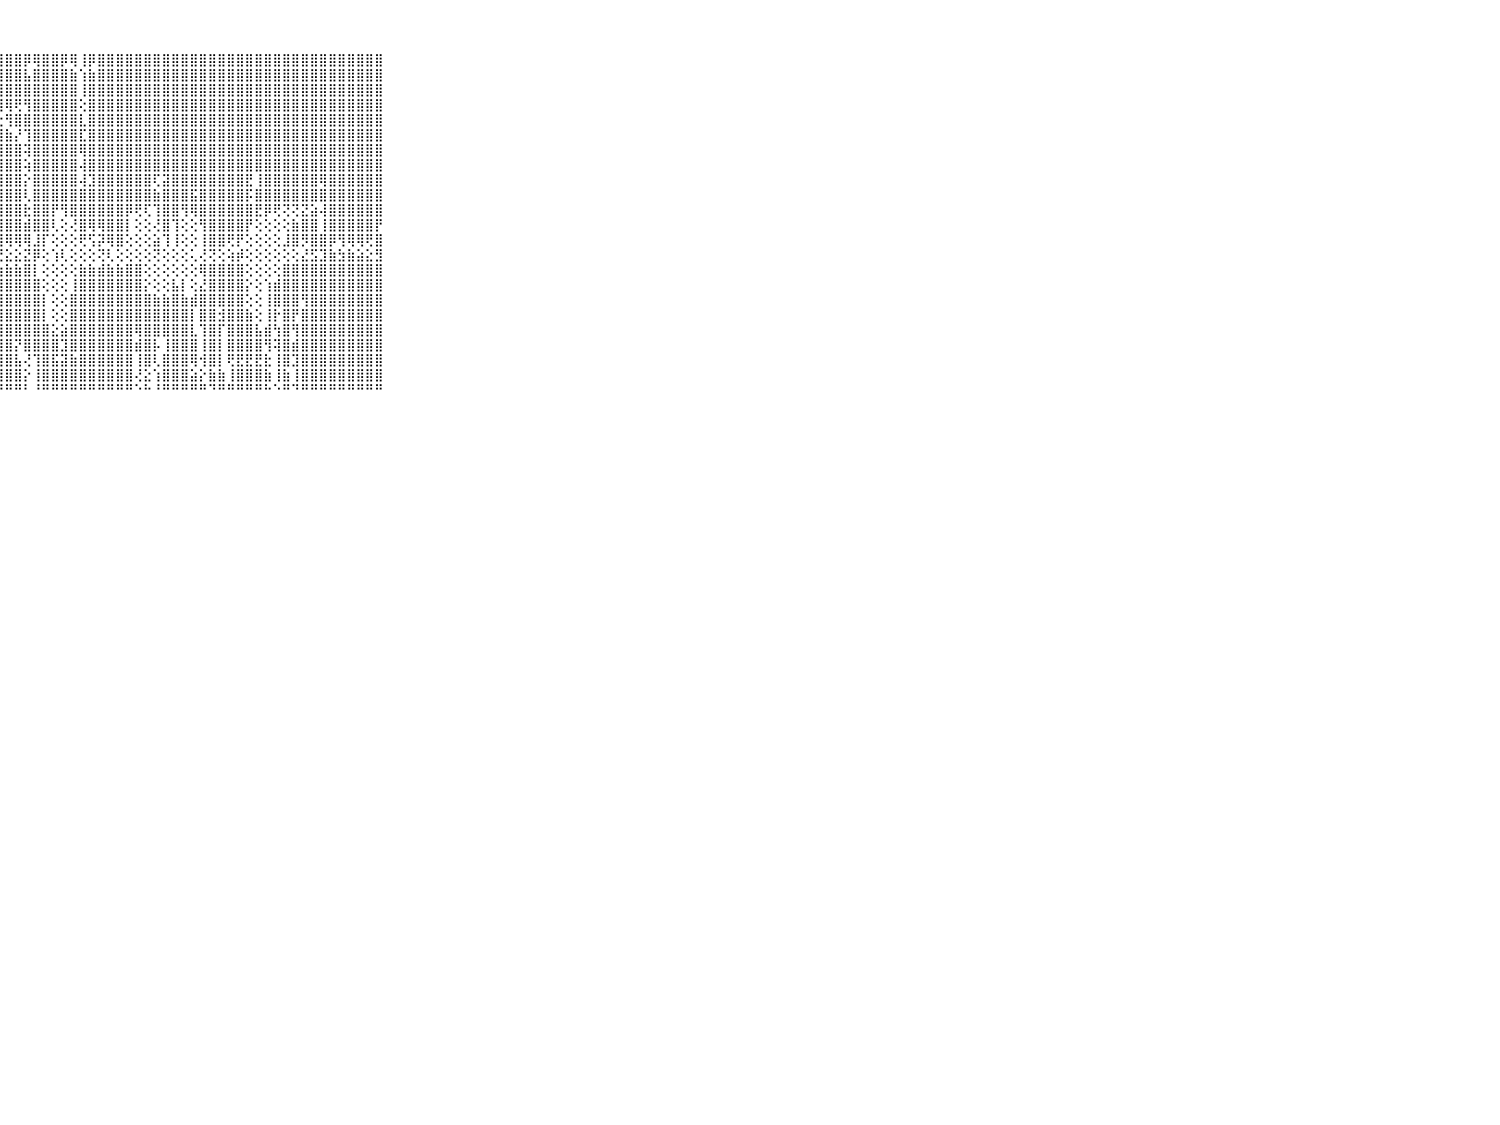

⠀⠀⠀⠀⠀⠀⠀⠀⠀⠀⠀⣜⢿⢿⣿⣿⣿⣿⣿⣿⣿⣿⣿⣿⣿⣿⣿⣿⣿⣿⡿⢿⣿⣿⡿⢿⢸⡿⣿⣿⣿⣿⣿⣿⣿⣿⣿⣿⣿⣿⣿⣿⣿⣿⣿⣿⣿⣿⣿⣿⣿⣿⣿⣿⣿⣿⣿⣿⣿⠀⠀⠀⠀⠀⠀⠀⠀⠀⠀⠀⠀
⠀⠀⠀⠀⠀⠀⠀⠀⠀⠀⠀⣿⣧⣼⣿⣿⣿⣿⣿⣿⣿⣿⣿⣿⣿⣿⣿⣿⣿⣿⣧⣿⣿⣿⣿⣷⢱⣷⣿⣿⣿⣿⣿⣿⣿⣿⣿⣿⣿⣿⣿⣿⣿⣿⣿⣿⣿⣿⣿⣿⣿⣿⣿⣿⣿⣿⣿⣿⣿⠀⠀⠀⠀⠀⠀⠀⠀⠀⠀⠀⠀
⠀⠀⠀⠀⠀⠀⠀⠀⠀⠀⠀⣿⣿⣿⣿⣿⣿⣿⣿⣿⣿⣿⣿⣿⣿⣿⣿⣿⣿⣿⣿⣿⣿⣿⣿⣿⢸⣿⣿⣿⣿⣿⣿⣿⣿⣿⣿⣿⣿⣿⣿⣿⣿⣿⣿⣿⣿⣿⣿⣿⣿⣿⣿⣿⣿⣿⣿⣿⣿⠀⠀⠀⠀⠀⠀⠀⠀⠀⠀⠀⠀
⠀⠀⠀⠀⠀⠀⠀⠀⠀⠀⠀⣿⣿⡿⢿⢿⢿⢿⢿⢿⡿⡿⢿⢿⡿⢿⢿⢿⢿⢟⢻⣿⣿⣿⣿⣿⢕⣿⣿⣿⣿⣿⣿⣿⣿⣿⣿⣿⣿⣿⣿⣿⣿⣿⣿⣿⣿⣿⣿⣿⣿⣿⣿⣿⣿⣿⣿⣿⣿⠀⠀⠀⠀⠀⠀⠀⠀⠀⠀⠀⠀
⠀⠀⠀⠀⠀⠀⠀⠀⠀⠀⠀⣿⣿⡇⣷⡷⢕⢷⣷⣺⣿⢗⡜⣿⣷⣿⡿⢕⢻⣿⣿⣿⣿⣿⣿⣿⣇⣿⣿⣿⣿⣿⣿⣿⣿⣿⣿⣿⣿⣿⣿⣿⣿⣿⣿⣿⣿⣿⣿⣿⣿⣿⣿⣿⣿⣿⣿⣿⣿⠀⠀⠀⠀⠀⠀⠀⠀⠀⠀⠀⠀
⠀⠀⠀⠀⠀⠀⠀⠀⠀⠀⠀⣿⣿⡏⢝⢱⣿⣧⢝⢝⢕⣿⣿⣎⢹⢝⣱⣿⣷⡜⢹⣿⣿⣿⣿⣿⣏⣿⣿⣿⣿⣿⣿⣿⣿⣿⣿⣿⣿⣿⣿⣿⣿⣿⣿⣿⣿⣿⣿⣿⣿⣿⣿⣿⣿⣿⣿⣿⣿⠀⠀⠀⠀⠀⠀⠀⠀⠀⠀⠀⠀
⠀⠀⠀⠀⠀⠀⠀⠀⠀⠀⠀⣿⣿⡇⢾⣿⣿⣿⣿⢕⣿⣿⣿⣿⣟⣺⣿⣿⣿⣿⢽⣿⣿⣿⣿⣿⢿⣿⣿⣿⣿⣿⣿⣿⣿⣿⣿⣿⣿⣿⣿⣿⣿⣿⣿⣿⣿⣿⣿⣿⣿⣿⣿⣿⣿⣿⣿⣿⣿⠀⠀⠀⠀⠀⠀⠀⠀⠀⠀⠀⠀
⠀⠀⠀⠀⠀⠀⠀⠀⠀⠀⠀⣿⣿⡇⢸⣿⣿⣿⣿⡕⣿⣿⣿⣿⣿⣿⣿⣿⣿⣿⢵⣿⣿⣿⣿⣿⢼⣿⣿⣿⣿⣿⣿⣿⣿⣿⣿⣿⣿⣿⣿⣿⣿⣿⣿⣿⣿⣿⣿⣿⣿⣿⣿⣿⣿⣿⣿⣿⣿⠀⠀⠀⠀⠀⠀⠀⠀⠀⠀⠀⠀
⠀⠀⠀⠀⠀⠀⠀⠀⠀⠀⠀⣿⣿⡇⢸⣿⣿⣿⣿⢕⣿⣿⣿⣿⡿⣿⣿⣿⣿⣿⡕⣿⣿⣿⣿⣿⢼⣹⣿⣿⣿⣿⣿⣿⢏⣽⣿⣿⣿⣿⣿⣿⣿⣿⣟⢸⣿⣿⣿⣿⣿⣿⢿⣿⣿⣿⣿⣿⣿⠀⠀⠀⠀⠀⠀⠀⠀⠀⠀⠀⠀
⠀⠀⠀⠀⠀⠀⠀⠀⠀⠀⠀⣿⣿⡇⢸⣿⣿⣿⣿⢇⣿⣿⣿⣿⡟⣿⣿⣿⣿⣿⢇⣿⣿⣿⣿⣿⣿⣿⣿⣿⣿⣿⣿⣿⣷⣿⣿⣿⣯⣿⣿⣿⣿⣿⡯⣿⣿⣿⣿⣿⣿⣿⣿⣿⣿⣿⣿⣿⣿⠀⠀⠀⠀⠀⠀⠀⠀⠀⠀⠀⠀
⠀⠀⠀⠀⠀⠀⠀⠀⠀⠀⠀⣿⣿⡇⢸⣿⣿⣿⣿⢕⡏⢝⢏⢻⡇⣿⣿⣿⣿⣿⣗⣿⣿⡟⢻⣿⣿⣿⣿⣿⣿⡿⢟⢏⢹⣿⣿⢻⢿⣿⣿⣿⣿⣿⣿⣟⡿⢟⢝⢝⣝⣵⢼⣿⣿⣿⣿⣿⣿⠀⠀⠀⠀⠀⠀⠀⠀⠀⠀⠀⠀
⠀⠀⠀⠀⠀⠀⠀⠀⠀⠀⠀⢽⡽⢕⢸⢽⢽⢽⢽⢕⡕⢕⢕⣸⡿⡟⣿⣿⣿⣿⣾⣿⣿⢇⢕⢜⣿⢿⢿⣿⣿⡇⢕⢕⢜⣿⢹⢕⢕⢻⣿⣿⣿⣿⡟⢕⢕⢕⢕⣷⣿⣿⢸⣿⣿⣿⣿⣿⡟⠀⠀⠀⠀⠀⠀⠀⠀⠀⠀⠀⠀
⠀⠀⠀⠀⠀⠀⠀⠀⠀⠀⠀⢕⡕⢕⢸⣯⣝⣜⣜⢕⣇⣕⣸⣟⣗⢇⢿⢿⢿⢿⢿⣸⡏⢕⢕⢕⢟⢫⡽⢿⣿⢕⢕⢕⣵⢹⢸⢕⢕⢸⣿⣿⢟⡟⢕⢕⢕⢕⣸⣿⡻⣿⣿⡿⢻⢿⢿⢟⣿⠀⠀⠀⠀⠀⠀⠀⠀⠀⠀⠀⠀
⠀⠀⠀⠀⠀⠀⠀⠀⠀⠀⠀⢕⢕⢕⢕⢕⢕⢕⢕⡕⢝⢕⢕⢕⣹⢝⣝⣝⣕⣕⣝⡿⢕⢱⢇⢕⢕⢕⢝⢇⢕⢕⢕⢕⢝⢕⢕⢕⢅⢜⢝⢕⢵⡾⢕⢕⢕⢕⢕⢕⣜⣫⣹⣷⣳⣷⣵⣕⣻⠀⠀⠀⠀⠀⠀⠀⠀⠀⠀⠀⠀
⠀⠀⠀⠀⠀⠀⠀⠀⠀⠀⠀⣵⣵⣵⣵⣵⣵⣵⣵⣵⣵⣵⣵⣵⣽⣷⣷⣷⣷⣷⣿⡇⢕⢕⢕⢕⣷⣷⣾⣷⣷⣿⣿⢕⢕⢕⢕⢕⢕⢿⣿⣿⣿⣿⢕⢕⢕⢕⣿⣿⣿⣿⣿⣿⣿⣿⣿⣿⣿⠀⠀⠀⠀⠀⠀⠀⠀⠀⠀⠀⠀
⠀⠀⠀⠀⠀⠀⠀⠀⠀⠀⠀⣿⣿⣿⣿⣿⣿⣿⣿⣿⣿⣿⣿⣿⣿⣿⣿⣿⣿⣿⣿⣿⢕⢕⢕⢸⣿⣿⣿⣿⣿⣿⣿⡕⢕⢕⣧⡇⢕⣜⣿⣿⣿⣿⡕⢕⢱⣾⣿⣿⣿⣿⣿⣿⣿⣿⣿⣿⣿⠀⠀⠀⠀⠀⠀⠀⠀⠀⠀⠀⠀
⠀⠀⠀⠀⠀⠀⠀⠀⠀⠀⠀⣿⣿⣿⣿⣿⣿⣿⣿⣿⣿⣿⣿⣿⣿⣿⣿⣿⣿⣿⣿⣿⡇⢕⢕⣿⣿⣿⣿⣿⣿⣿⣿⣿⣷⣷⣿⣷⣾⣿⣿⣿⣿⣿⢕⢕⢸⣿⣿⣿⢻⣿⣿⣿⣿⣿⣿⣿⣿⠀⠀⠀⠀⠀⠀⠀⠀⠀⠀⠀⠀
⠀⠀⠀⠀⠀⠀⠀⠀⠀⠀⠀⣿⣿⣿⣿⣿⣿⣿⣿⣿⣿⣿⣿⣿⣿⣿⣿⣿⣿⣿⣿⣿⡇⢕⢕⣿⣿⣿⣿⣿⣿⣿⣿⣿⣿⣿⣿⣿⡇⣿⣿⣺⣿⣿⣷⢕⢸⡗⣿⡟⣿⣿⣿⣿⣿⣿⣿⣿⣿⠀⠀⠀⠀⠀⠀⠀⠀⠀⠀⠀⠀
⠀⠀⠀⠀⠀⠀⠀⠀⠀⠀⠀⣿⣿⣿⣿⣿⣿⣿⣿⣿⣿⣿⣿⣿⣿⣿⣿⣿⣿⣿⣿⣿⣿⣕⣵⣿⣿⣿⣿⣿⣿⣿⢿⣿⣿⣿⣿⣿⣇⢹⣿⡏⣿⣿⣿⣧⣾⢳⣿⢻⣿⣿⣿⣿⣿⣿⣿⣿⣿⠀⠀⠀⠀⠀⠀⠀⠀⠀⠀⠀⠀
⠀⠀⠀⠀⠀⠀⠀⠀⠀⠀⠀⣿⣿⣿⣿⣿⣿⣿⣿⣿⣿⣿⣿⣿⣿⣿⣿⣿⣿⡝⣿⣿⣿⣿⣹⣿⣿⣿⣿⣿⣿⣿⣾⣿⡧⢸⣿⣿⣿⢸⣿⡇⣿⣿⣿⣿⢻⢽⣿⣾⣿⣿⣿⣿⣿⣿⣿⣿⣿⠀⠀⠀⠀⠀⠀⠀⠀⠀⠀⠀⠀
⠀⠀⠀⠀⠀⠀⠀⠀⠀⠀⠀⣿⣿⣿⣿⣿⣿⣿⣿⣿⣿⣿⣿⣿⣿⣿⣿⣿⣿⣧⢜⢹⣿⣯⣽⣷⣿⣿⣿⣿⣿⣿⢸⣿⢇⣿⣿⣿⢿⢺⣿⡇⢟⣟⣟⣟⣗⢸⣿⣹⣿⣿⣿⣿⣿⣿⣿⣿⣿⠀⠀⠀⠀⠀⠀⠀⠀⠀⠀⠀⠀
⠀⠀⠀⠀⠀⠀⠀⠀⠀⠀⠀⣿⣿⣿⣿⣿⣿⣿⣿⣿⣿⣿⣿⣿⣿⣿⣿⣿⣿⣿⡕⢸⣿⣿⣿⣿⣿⣿⣿⣿⣿⣿⢜⣕⢱⣿⣿⣿⣵⡕⣷⣷⢸⣿⣿⣿⣷⢸⣷⢸⣿⣿⣿⣿⣿⣿⣿⣿⣿⠀⠀⠀⠀⠀⠀⠀⠀⠀⠀⠀⠀
⠀⠀⠀⠀⠀⠀⠀⠀⠀⠀⠀⠛⠛⠛⠛⠛⠛⠛⠛⠛⠛⠛⠛⠛⠛⠛⠛⠛⠛⠛⠃⠘⠛⠛⠛⠛⠛⠛⠛⠛⠛⠛⠑⠓⠘⠛⠛⠛⠛⠛⠙⠛⠛⠛⠛⠛⠓⠑⠛⠙⠛⠛⠛⠛⠛⠛⠛⠛⠛⠀⠀⠀⠀⠀⠀⠀⠀⠀⠀⠀⠀